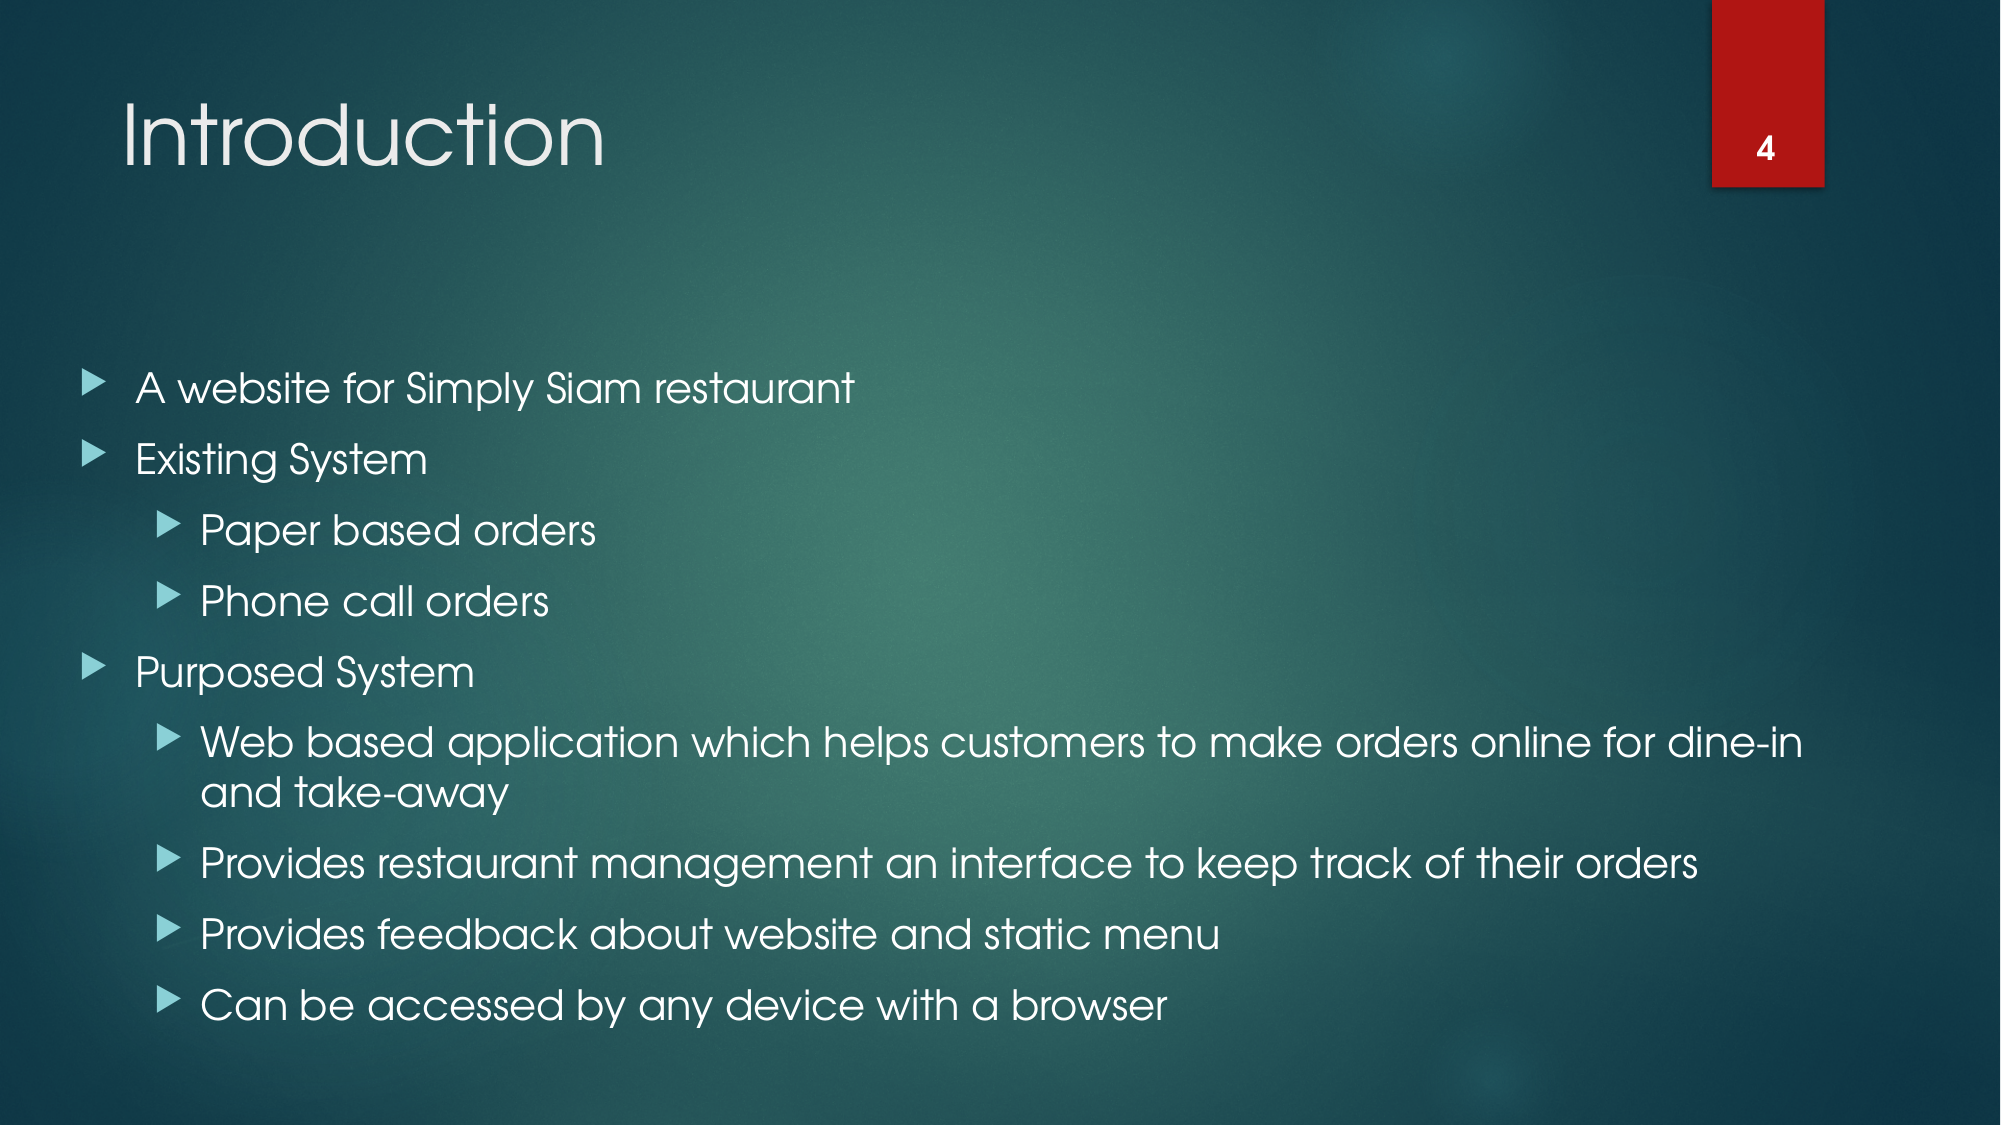

4
# Introduction
A website for Simply Siam restaurant
Existing System
Paper based orders
Phone call orders
Purposed System
Web based application which helps customers to make orders online for dine-in and take-away
Provides restaurant management an interface to keep track of their orders
Provides feedback about website and static menu
Can be accessed by any device with a browser